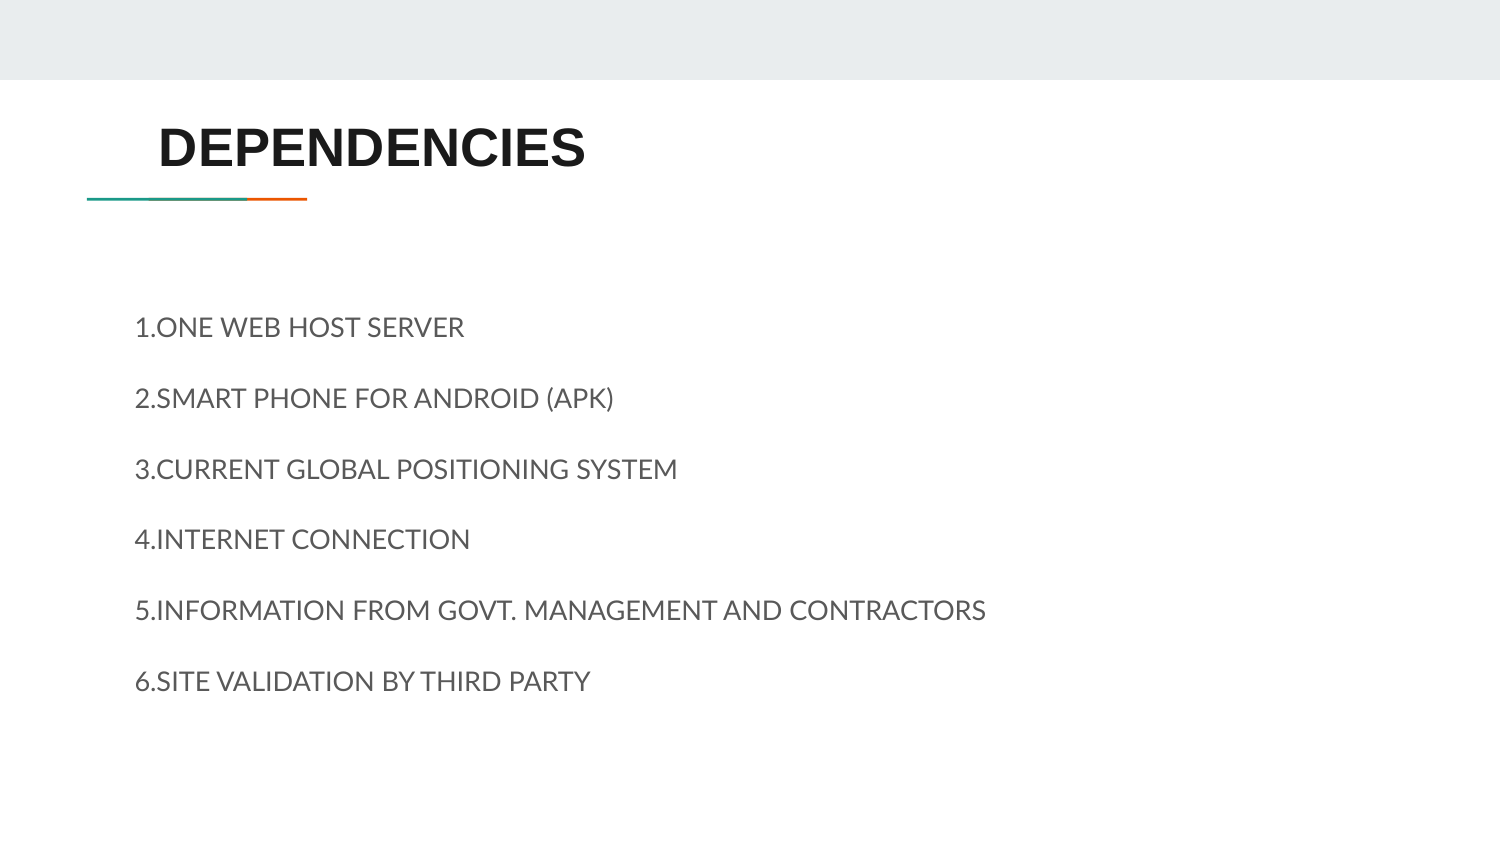

# DEPENDENCIES
1.ONE WEB HOST SERVER
2.SMART PHONE FOR ANDROID (APK)
3.CURRENT GLOBAL POSITIONING SYSTEM
4.INTERNET CONNECTION
5.INFORMATION FROM GOVT. MANAGEMENT AND CONTRACTORS
6.SITE VALIDATION BY THIRD PARTY